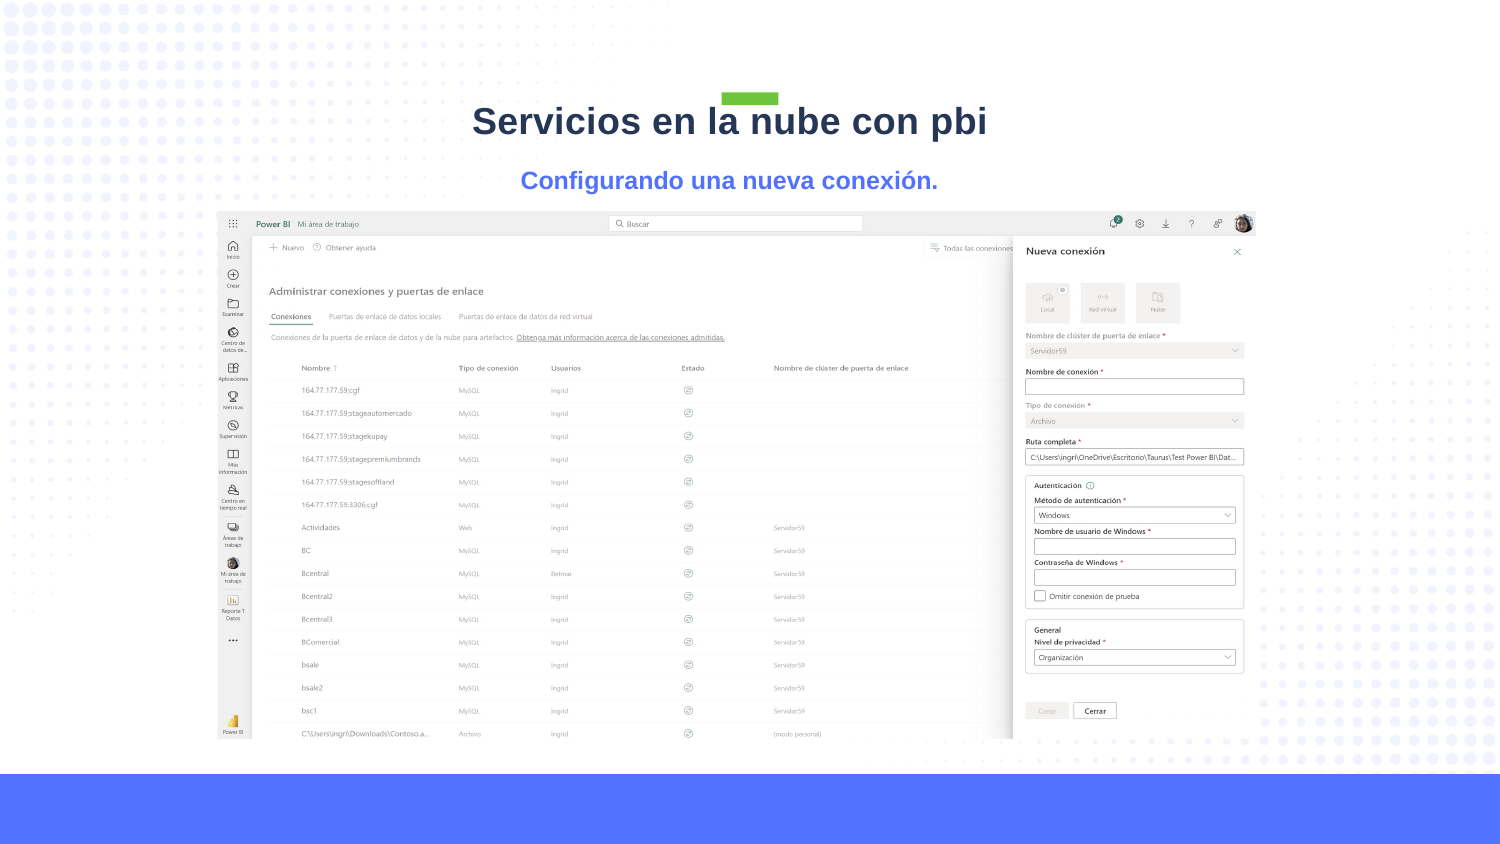

Servicios en la nube con pbi
Configurando una nueva conexión.